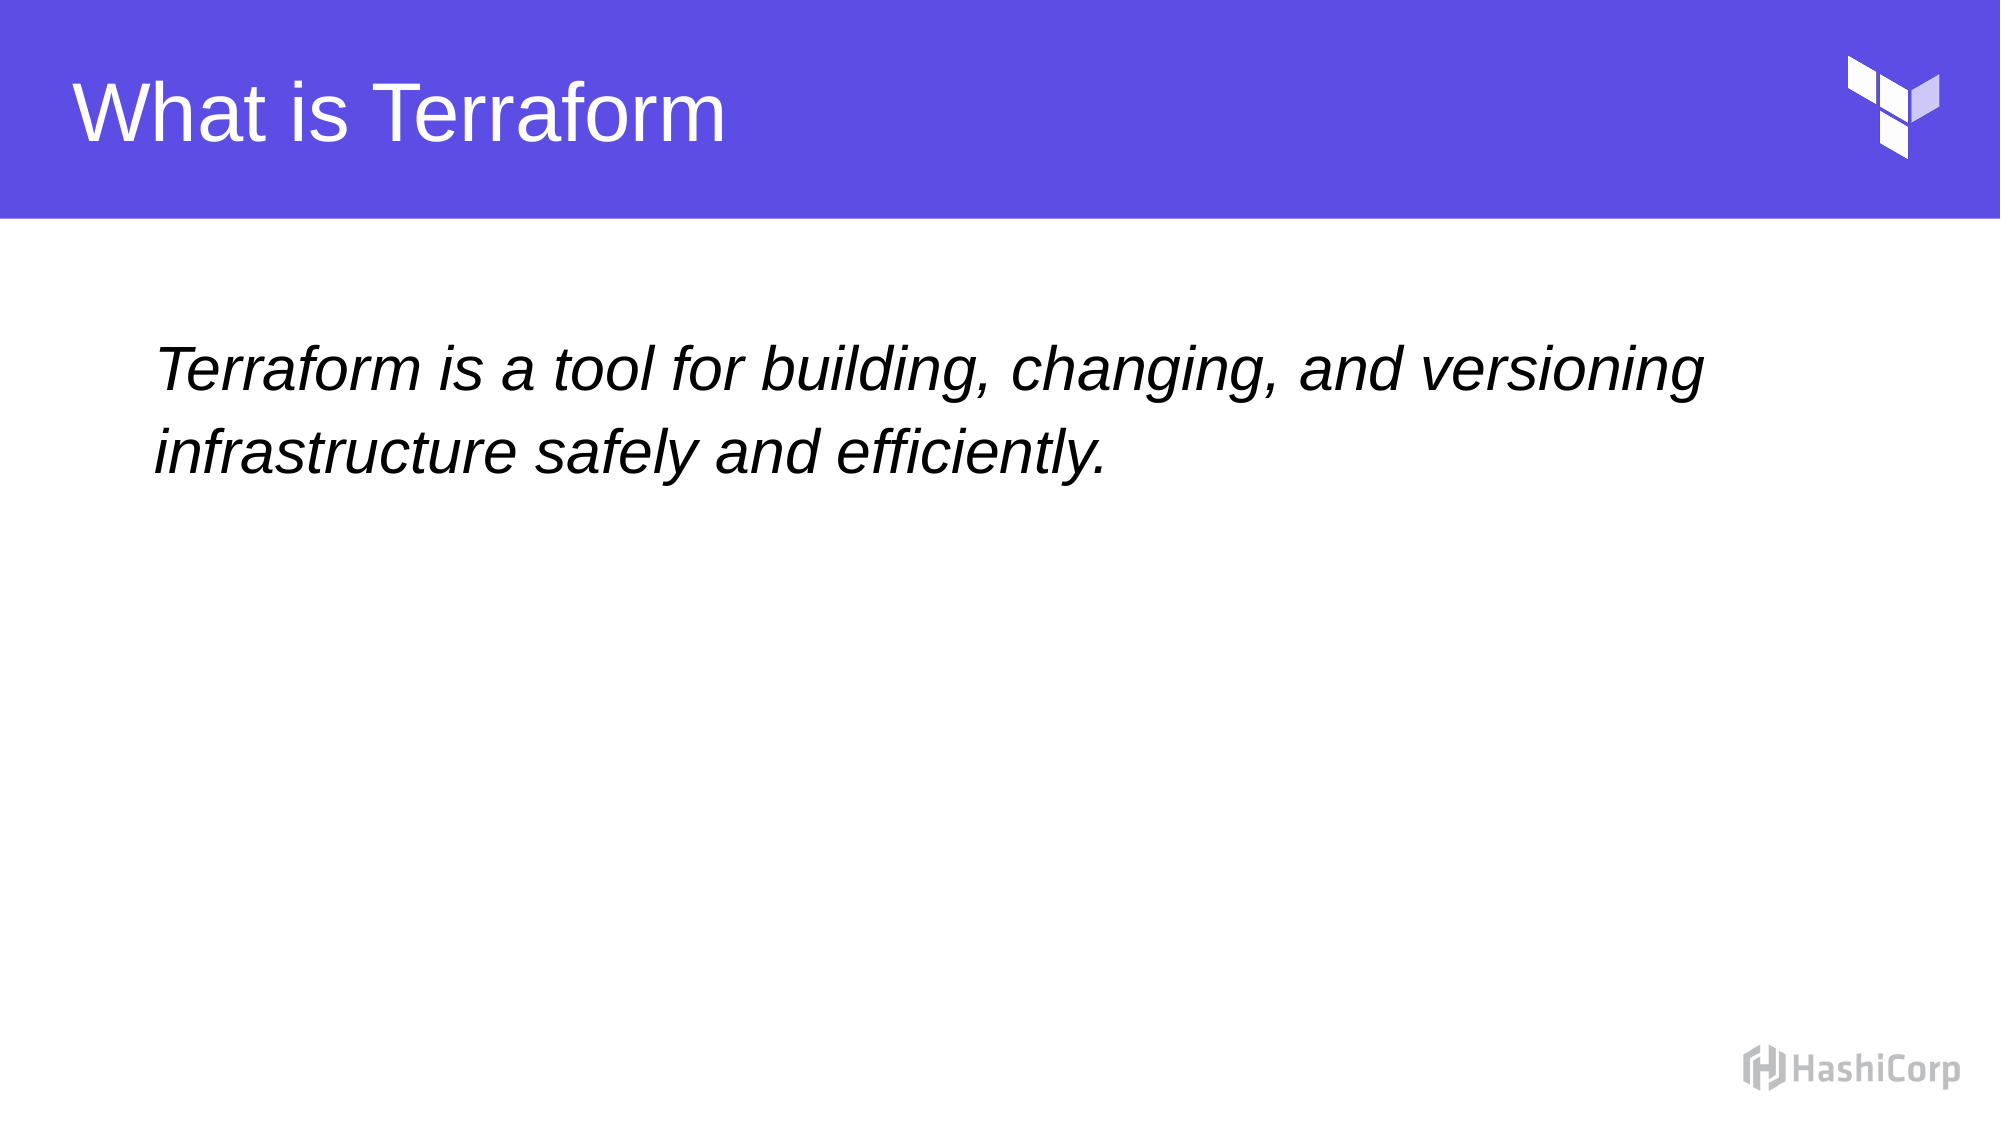

# What is Terraform
Terraform is a tool for building, changing, and versioning infrastructure safely and efficiently.